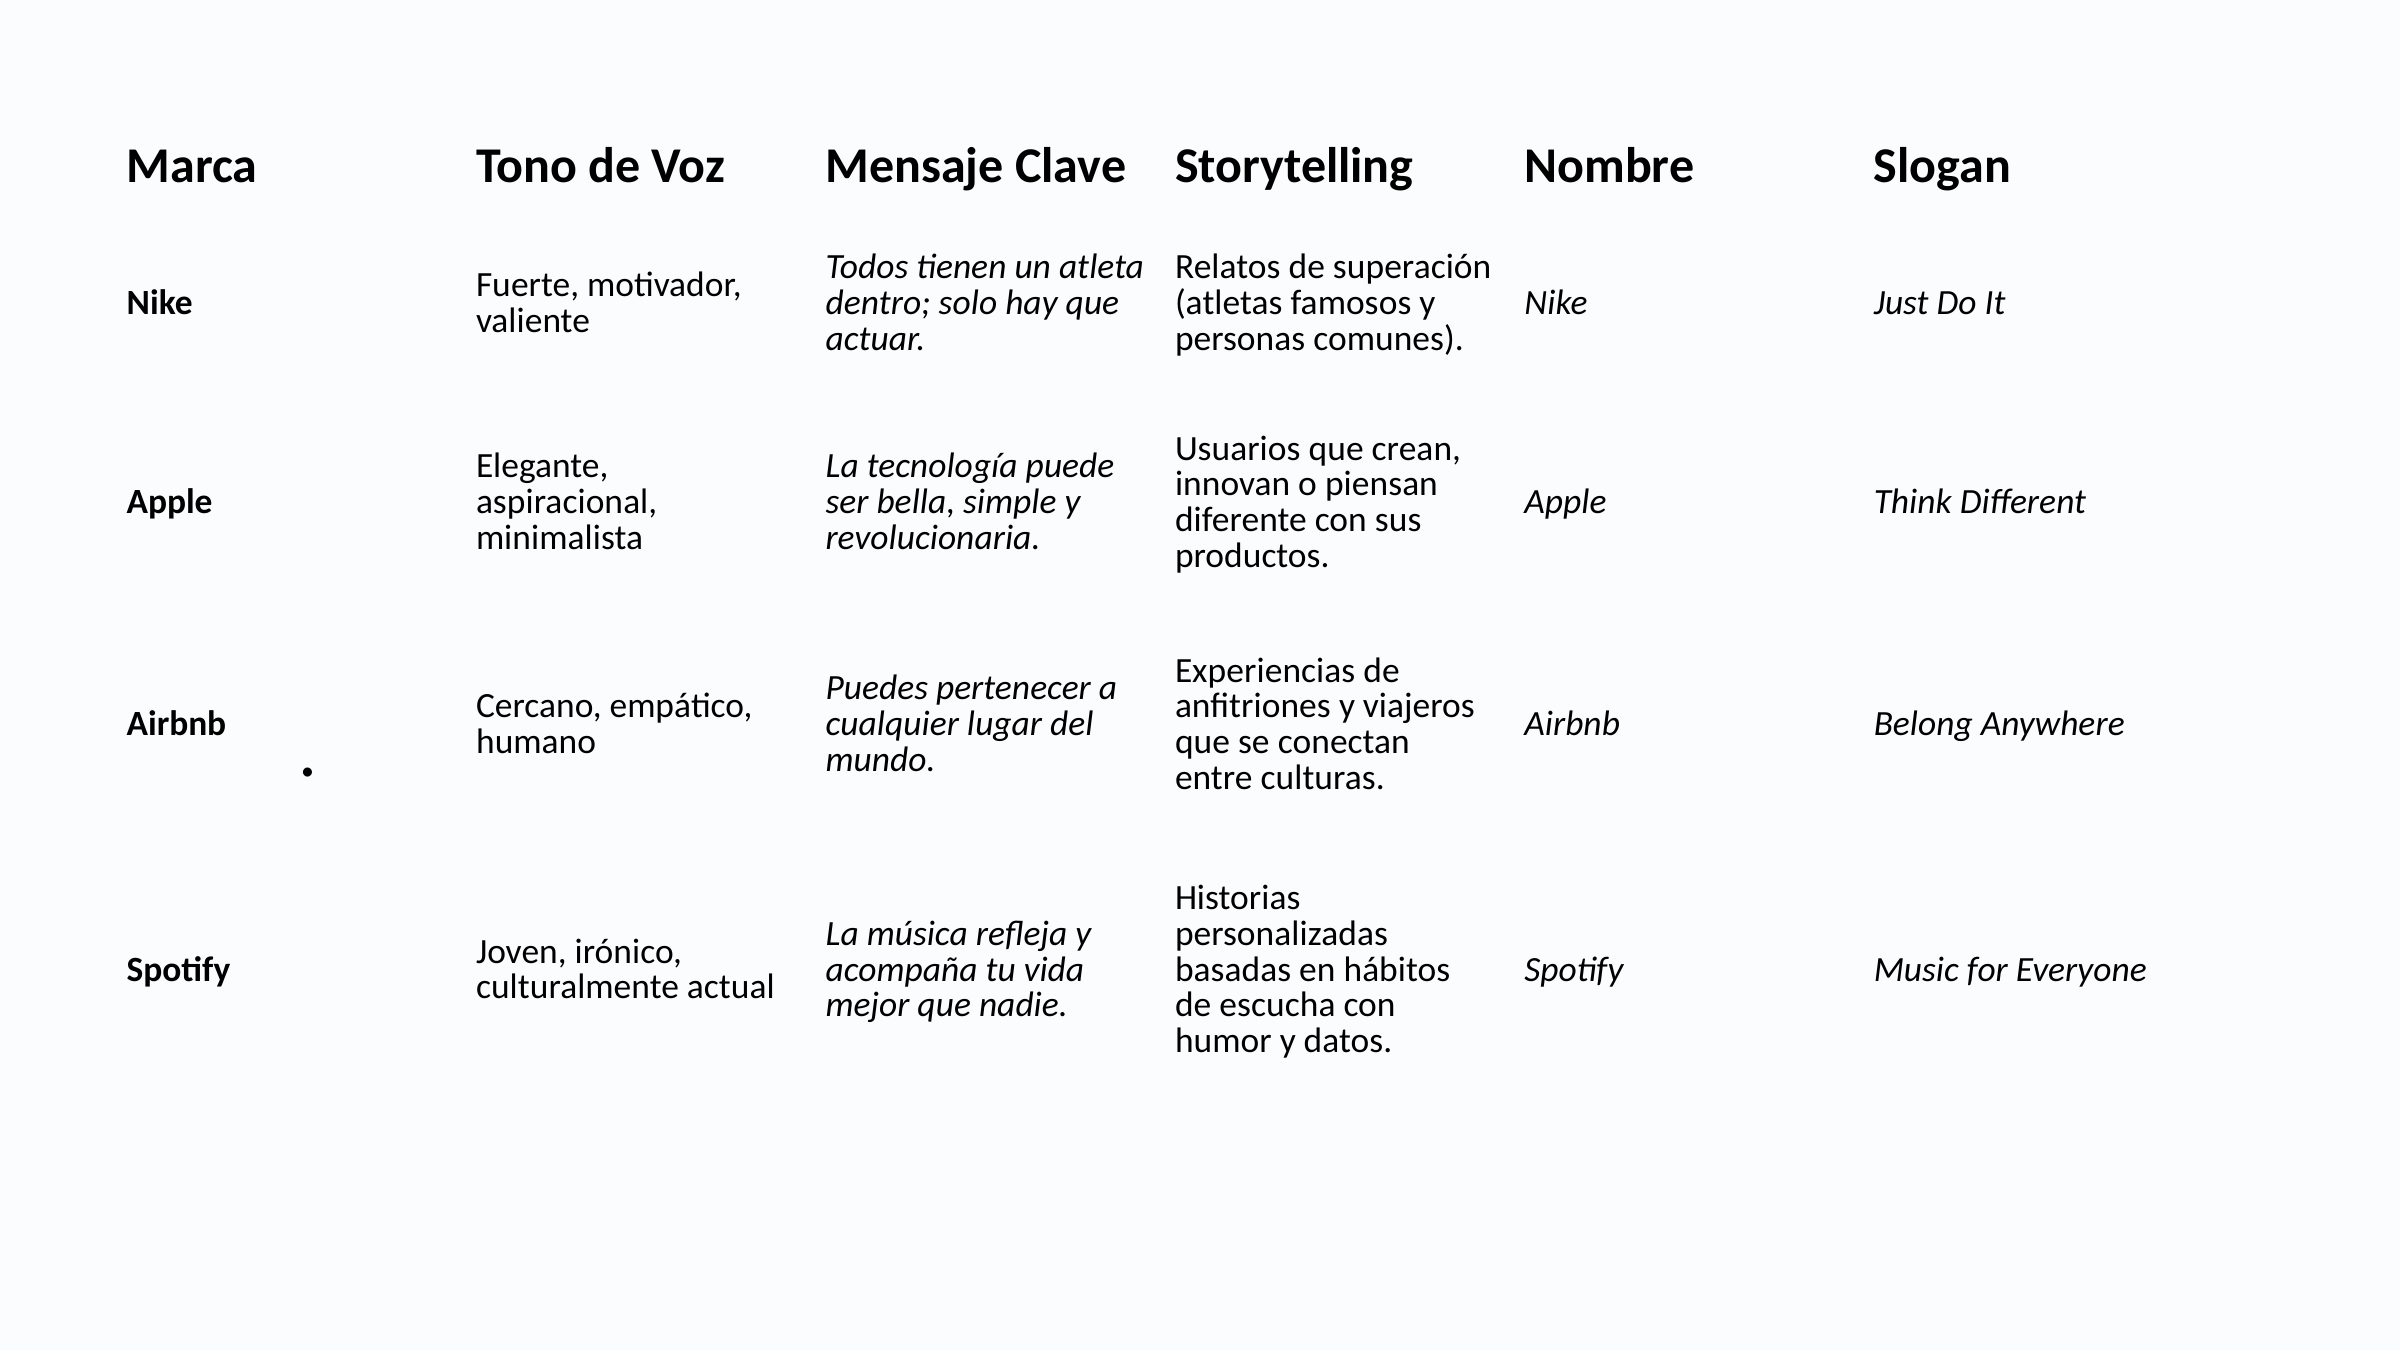

| Marca | Tono de Voz | Mensaje Clave | Storytelling | Nombre | Slogan |
| --- | --- | --- | --- | --- | --- |
| Nike | Fuerte, motivador, valiente | Todos tienen un atleta dentro; solo hay que actuar. | Relatos de superación (atletas famosos y personas comunes). | Nike | Just Do It |
| Apple | Elegante, aspiracional, minimalista | La tecnología puede ser bella, simple y revolucionaria. | Usuarios que crean, innovan o piensan diferente con sus productos. | Apple | Think Different |
| Airbnb | Cercano, empático, humano | Puedes pertenecer a cualquier lugar del mundo. | Experiencias de anfitriones y viajeros que se conectan entre culturas. | Airbnb | Belong Anywhere |
| Spotify | Joven, irónico, culturalmente actual | La música refleja y acompaña tu vida mejor que nadie. | Historias personalizadas basadas en hábitos de escucha con humor y datos. | Spotify | Music for Everyone |

.